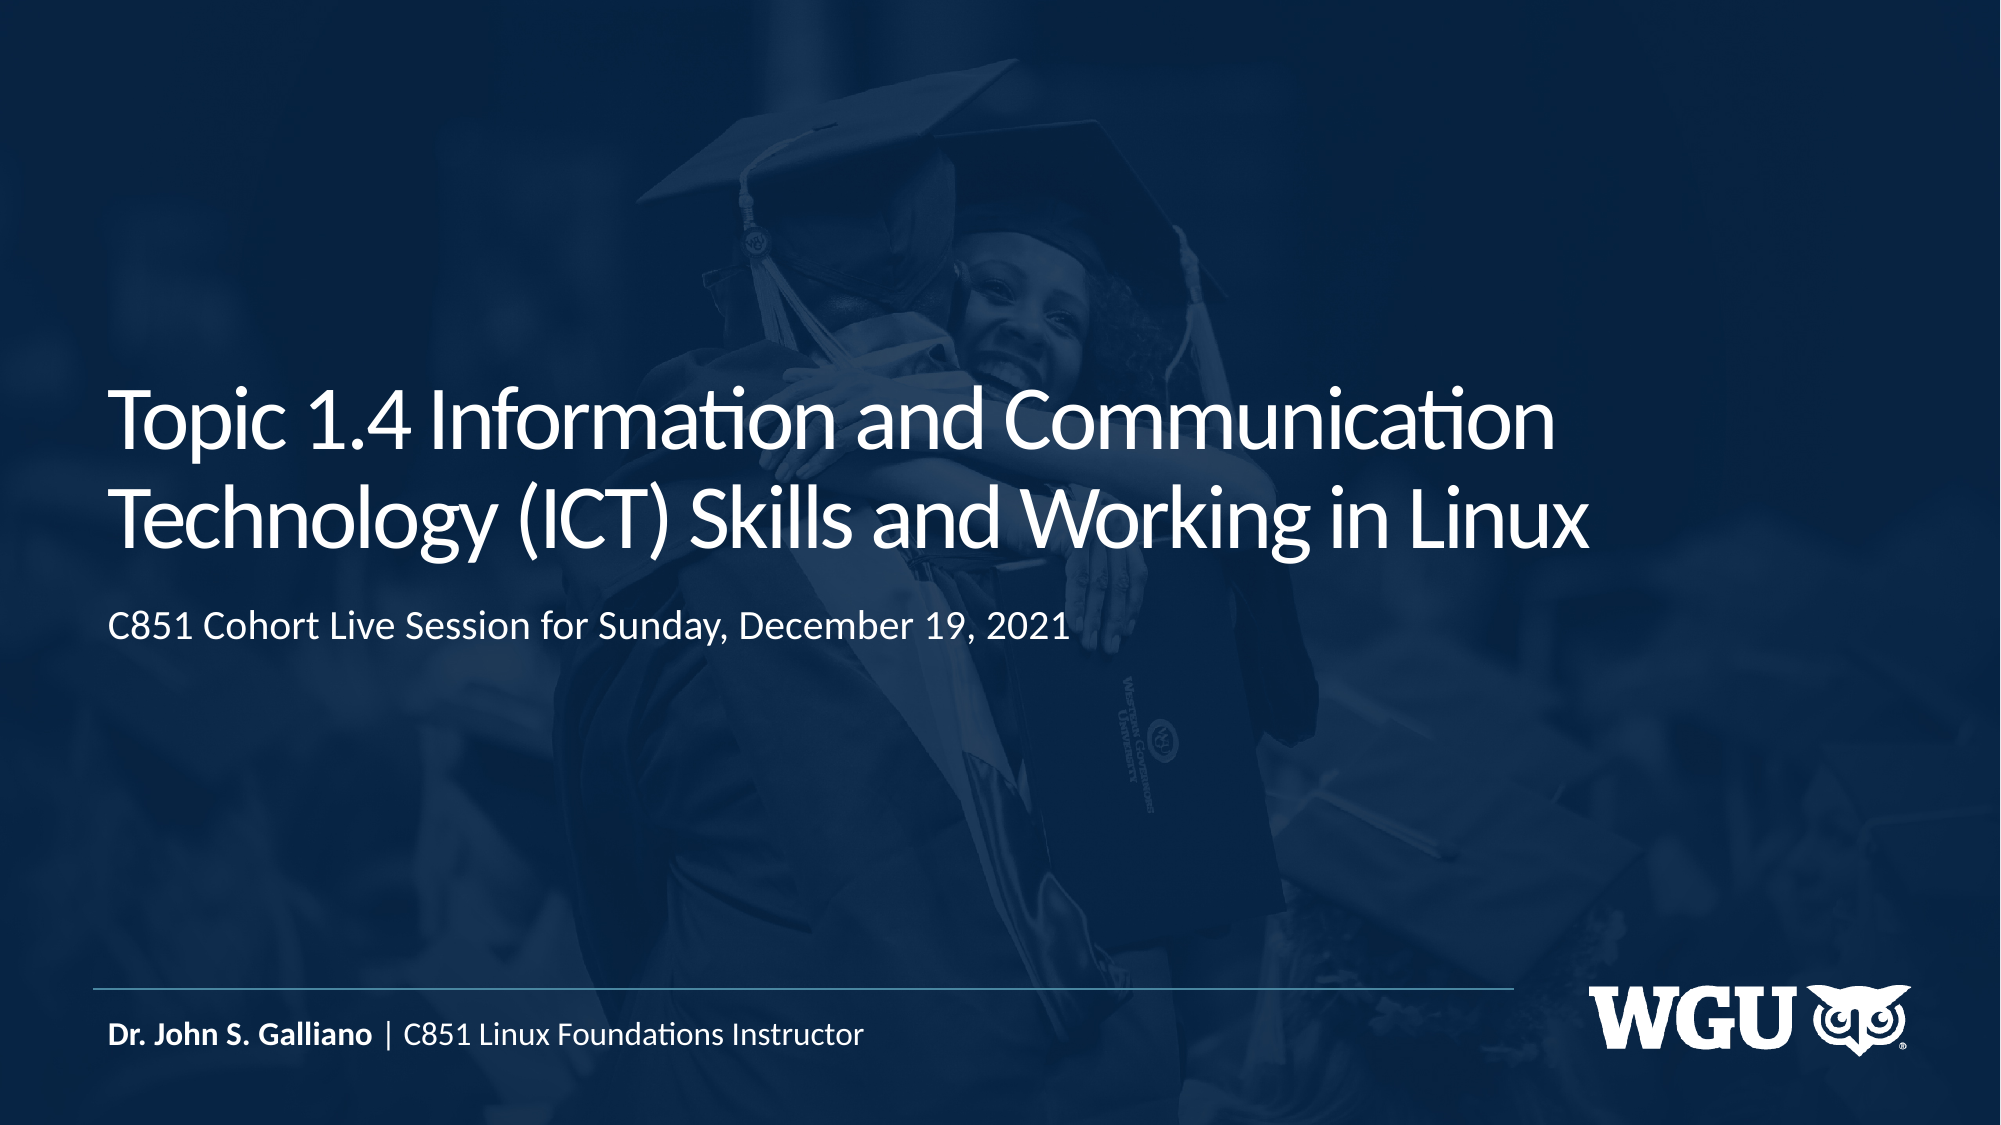

# Topic 1.4 Information and Communication Technology (ICT) Skills and Working in Linux
C851 Cohort Live Session for Sunday, December 19, 2021
Dr. John S. Galliano | C851 Linux Foundations Instructor